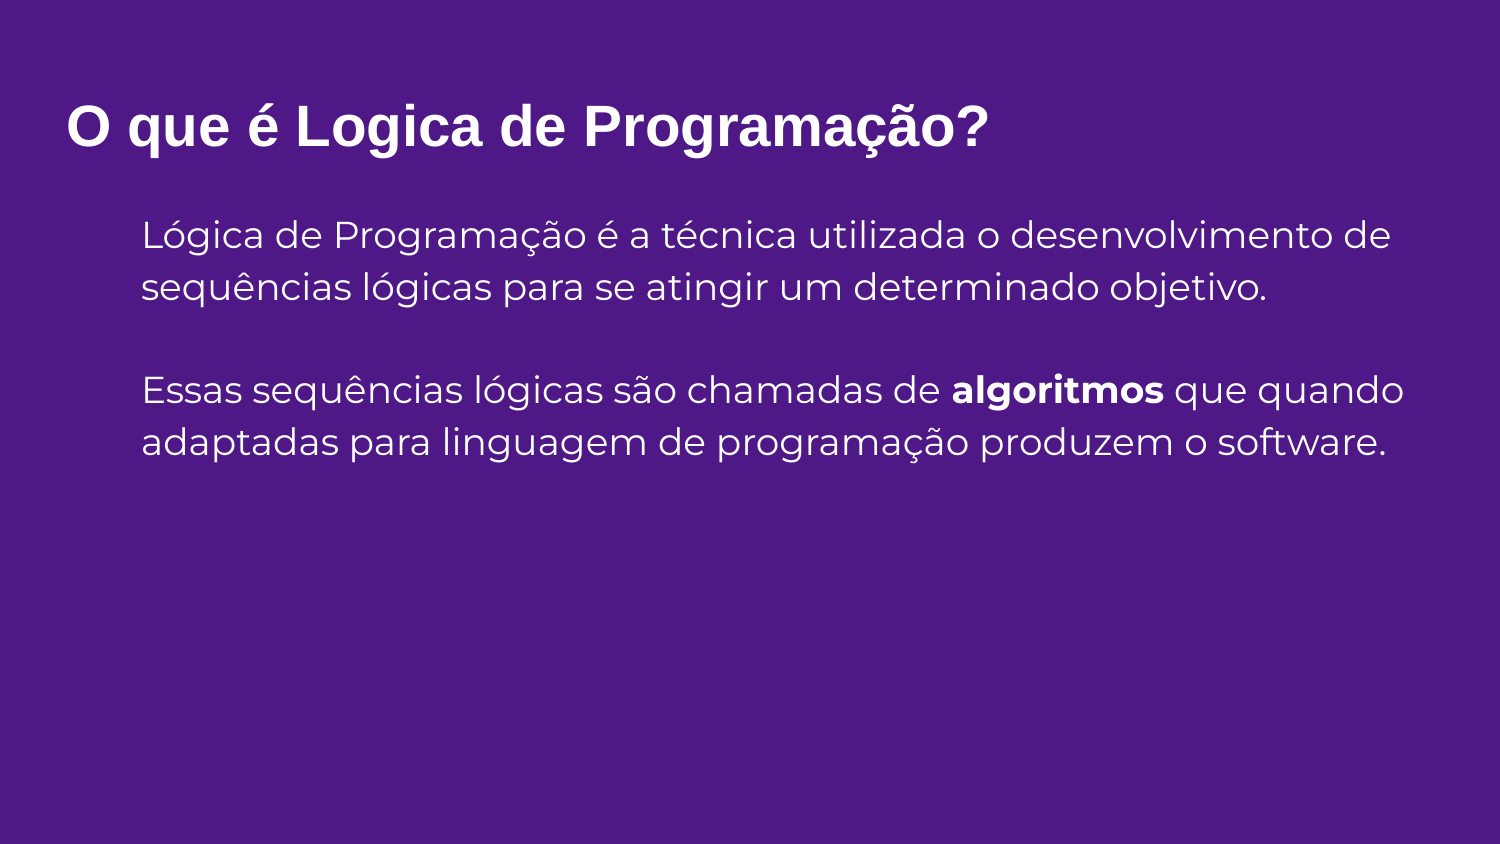

# O que é Logica de Programação?
Lógica de Programação é a técnica utilizada o desenvolvimento de sequências lógicas para se atingir um determinado objetivo.
Essas sequências lógicas são chamadas de algoritmos que quando adaptadas para linguagem de programação produzem o software.